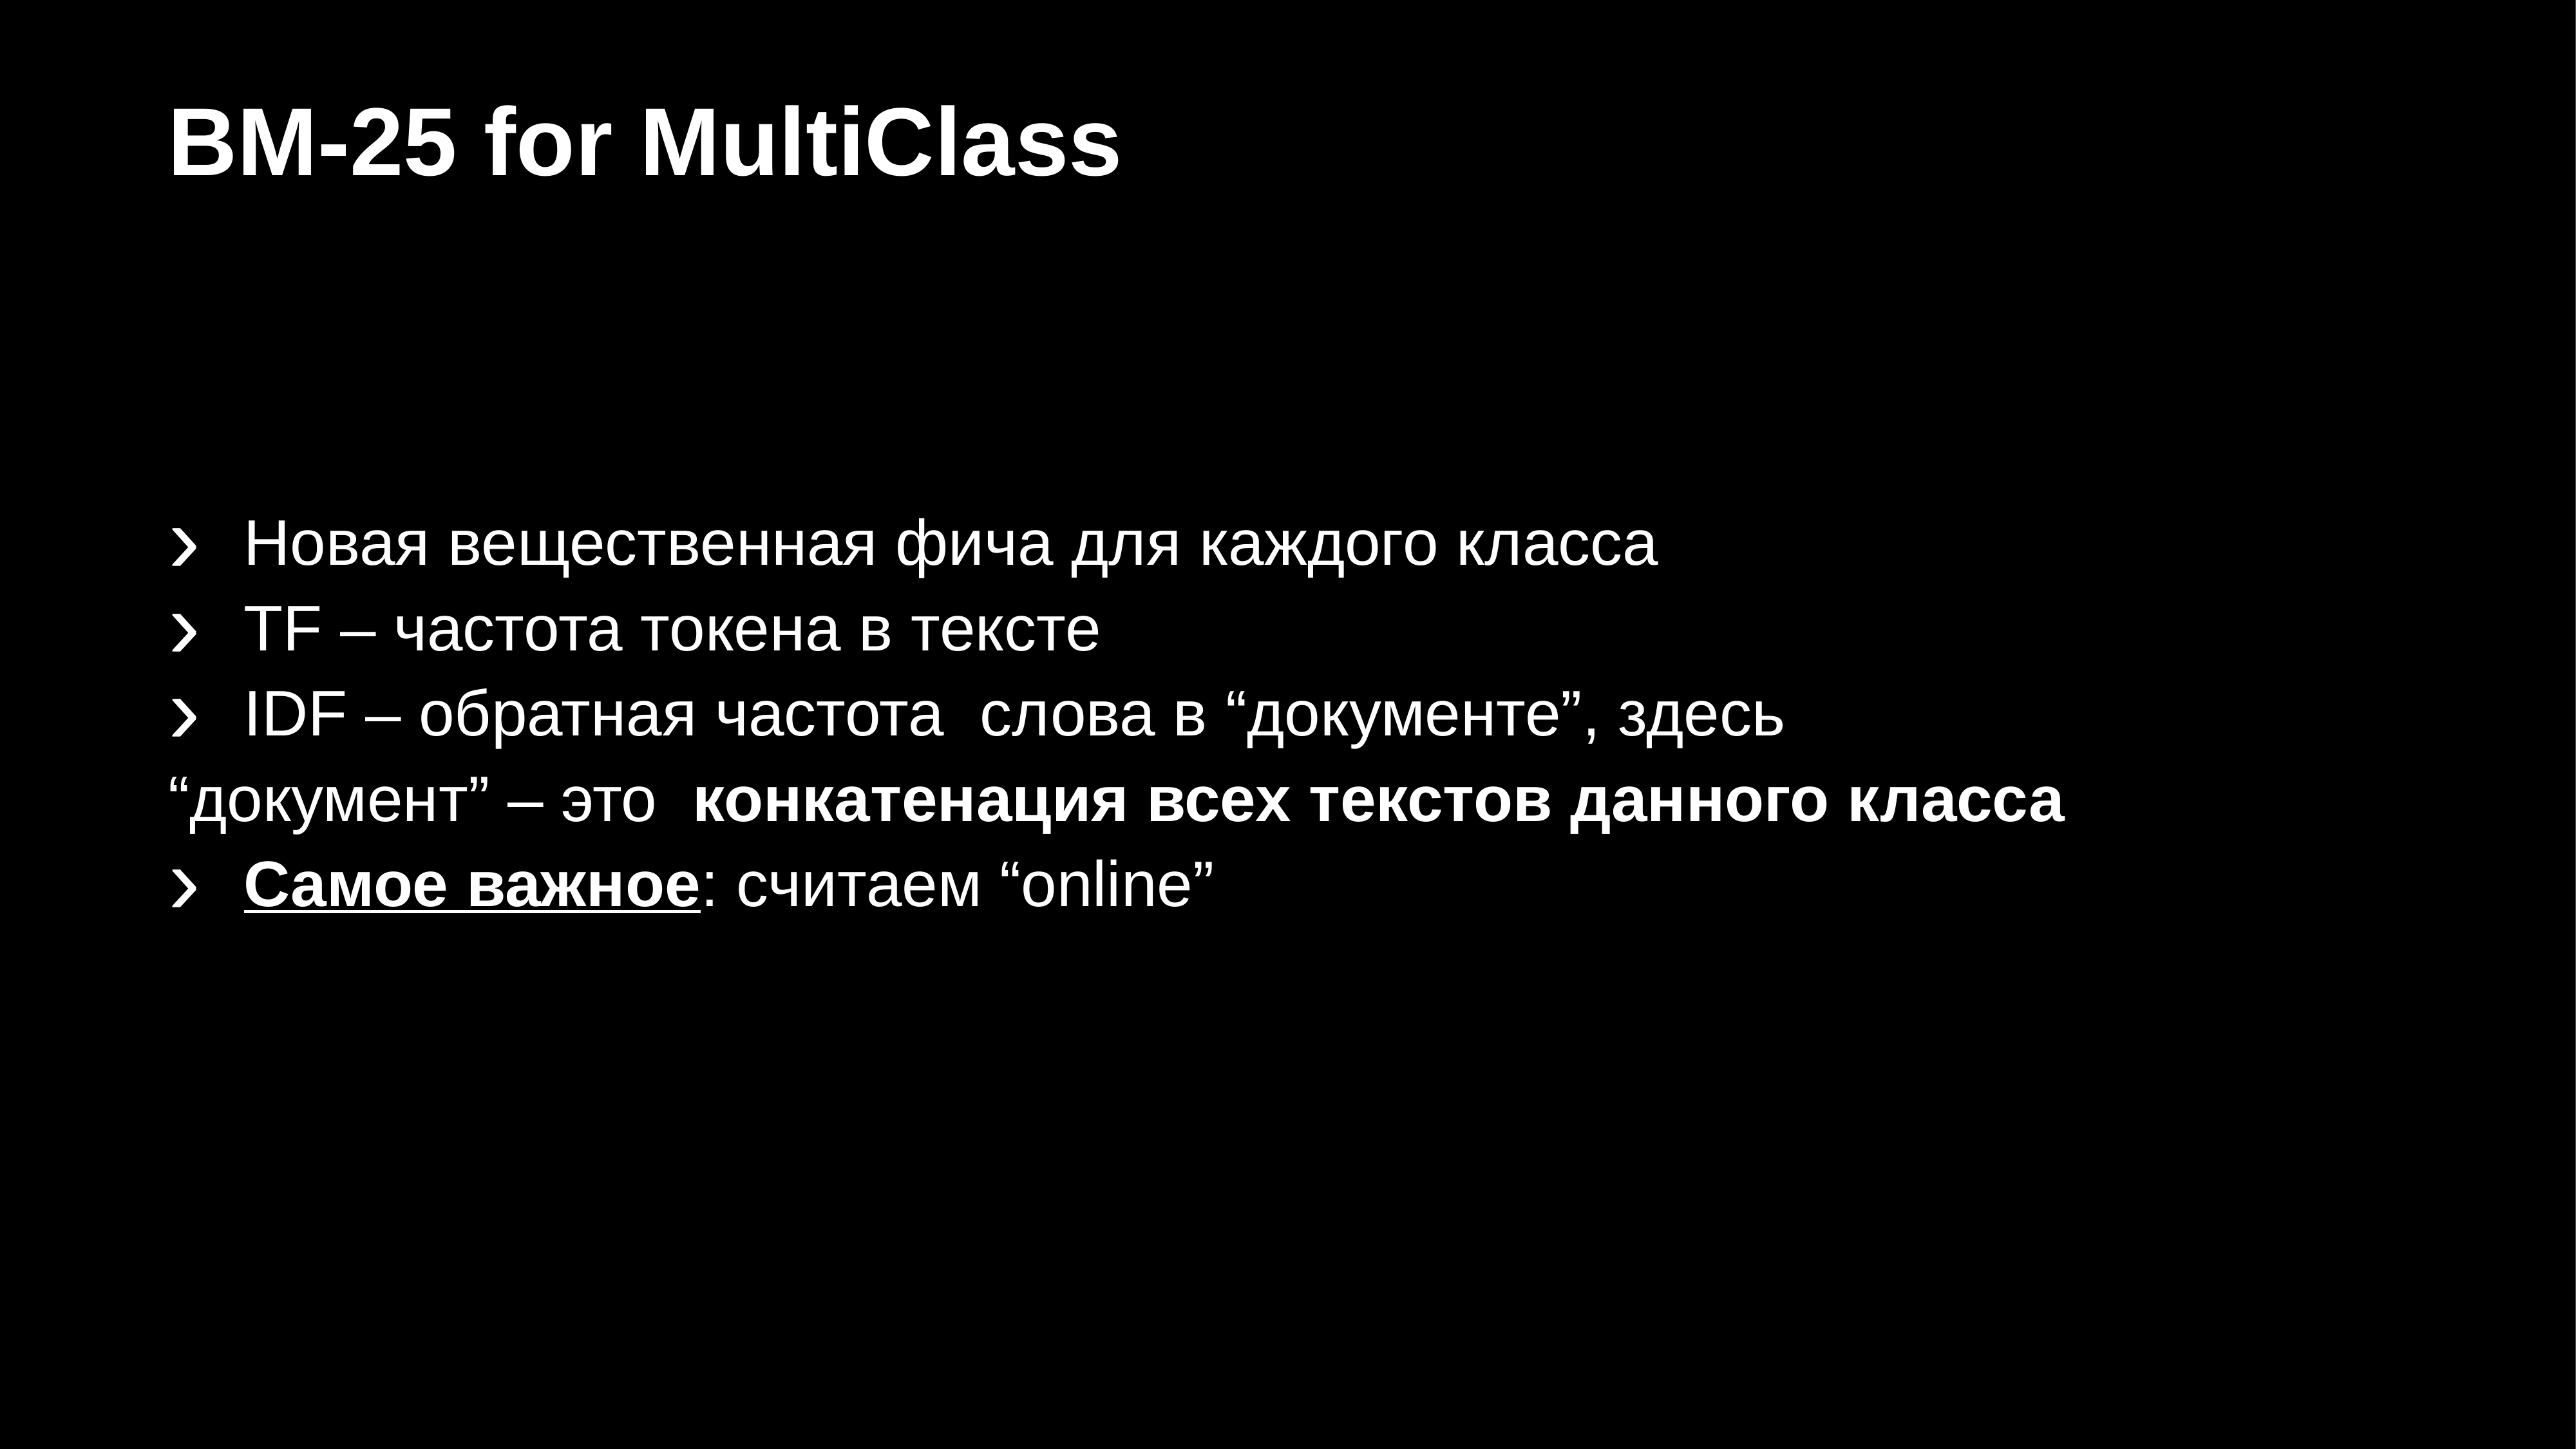

# BM-25 for MultiClass
Новая вещественная фича для каждого класса
TF – частота токена в тексте
IDF – обратная частота  слова в “документе”, здесь
“документ” – это  конкатенация всех текстов данного класса
Самое важное: считаем “online”